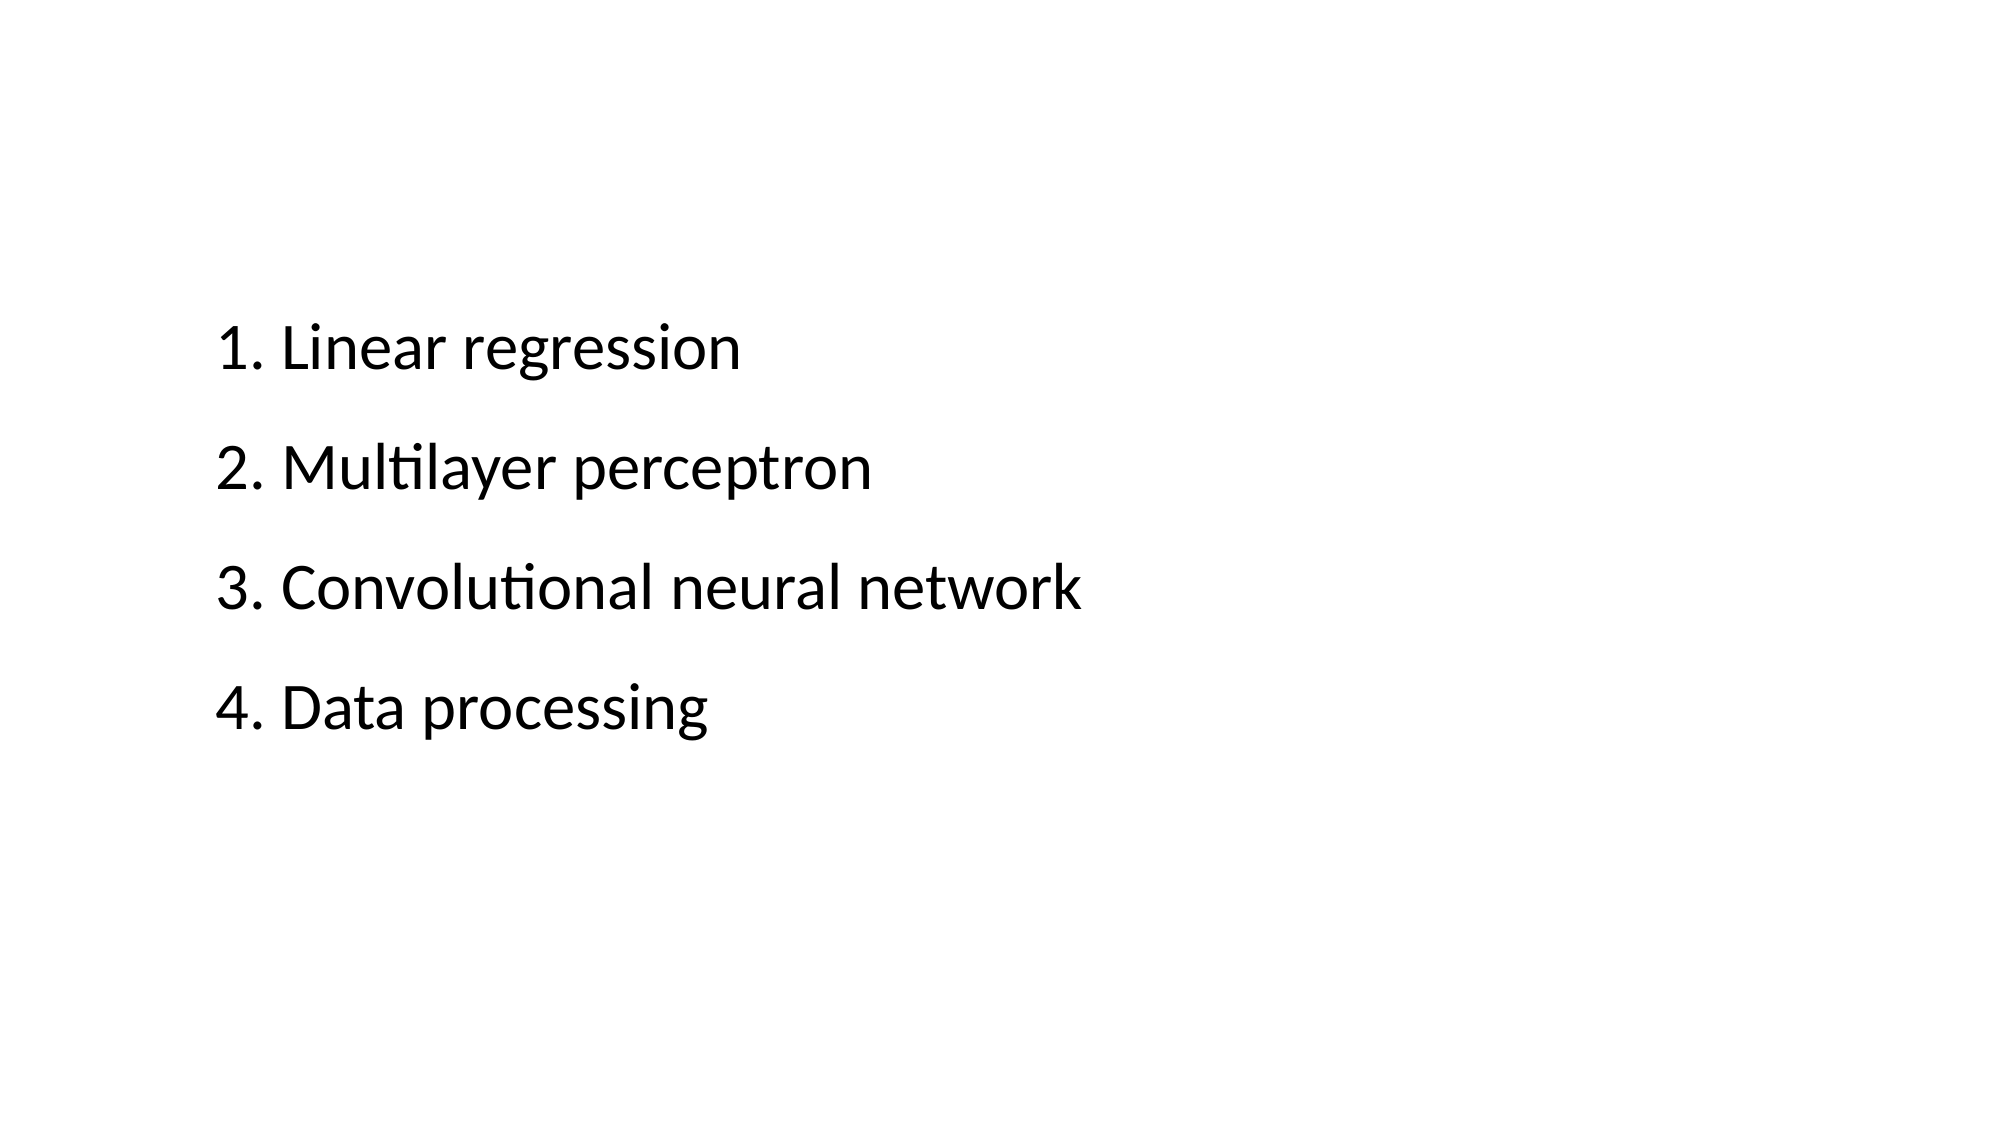

# 1. Linear regression 2. Multilayer perceptron 3. Convolutional neural network 4. Data processing